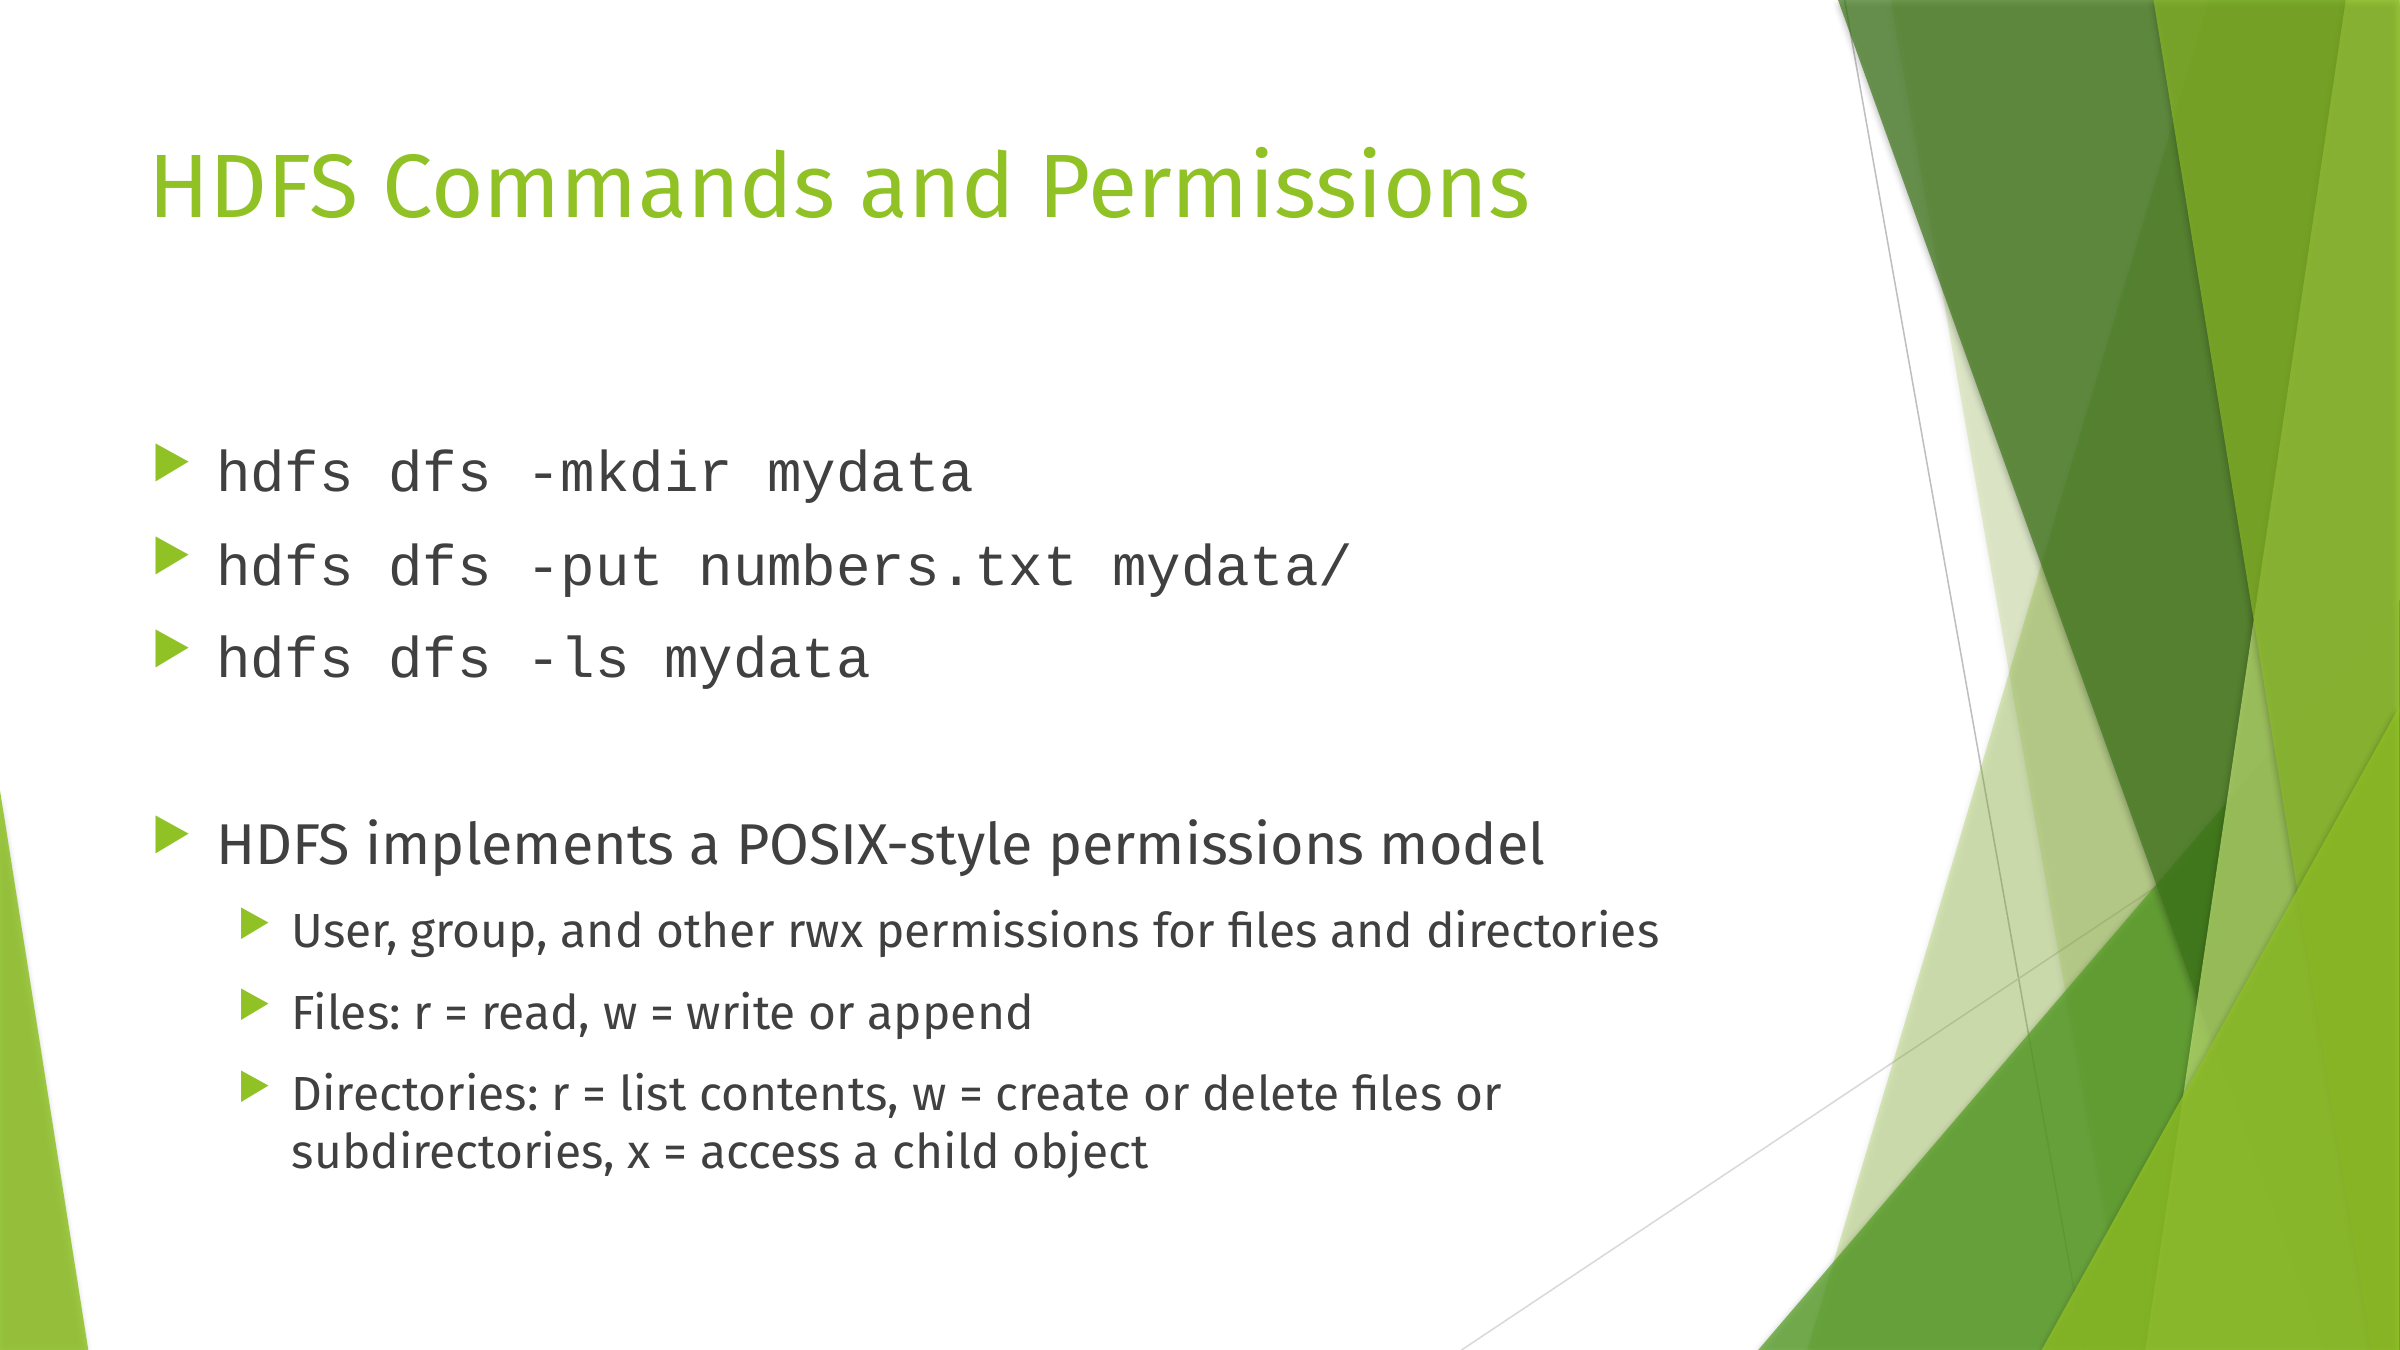

# HDFS Commands and Permissions
hdfs dfs -mkdir mydata
hdfs dfs -put numbers.txt mydata/
hdfs dfs -ls mydata

HDFS implements a POSIX-style permissions model
User, group, and other rwx permissions for files and directories
Files: r = read, w = write or append
Directories: r = list contents, w = create or delete files or subdirectories, x = access a child object